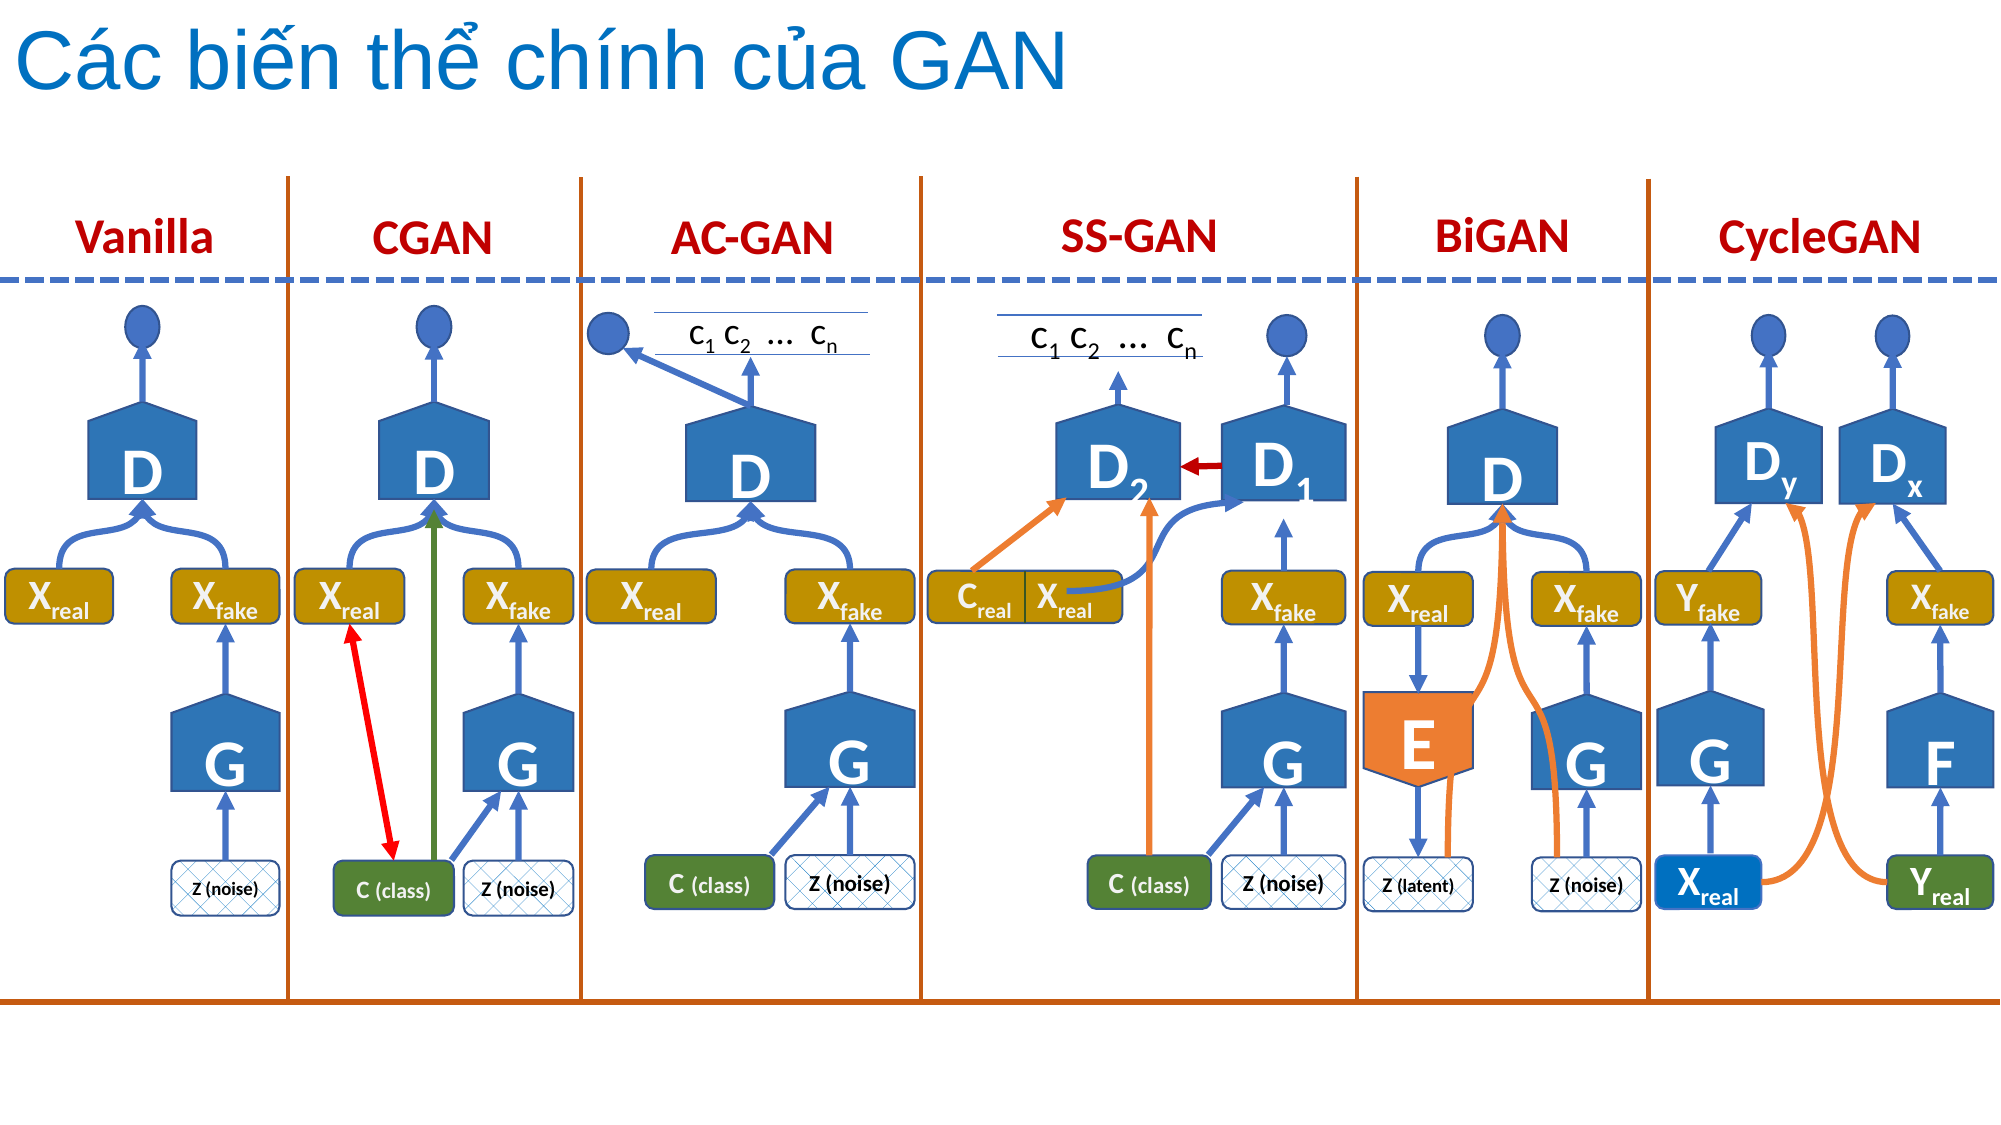

Các biến thể chính của GAN
SS-GAN
BiGAN
Vanilla
CycleGAN
CGAN
AC-GAN
c1 c2  …  cn

D
Xreal
Xfake

G
C (class)
Z (noise)
c1 c2  …  cn

D2

D1
Creal   Xreal
Xfake

G
C (class)
Z (noise)

D
Xreal
Xfake

G
C (class)
Z (noise)

D
Xreal
Xfake

G
Z (noise)

D
Xreal
Xfake
E

G
Z (latent)
Z (noise)

Dy

Dx
Yfake
Xfake

G

F
Xreal
Yreal